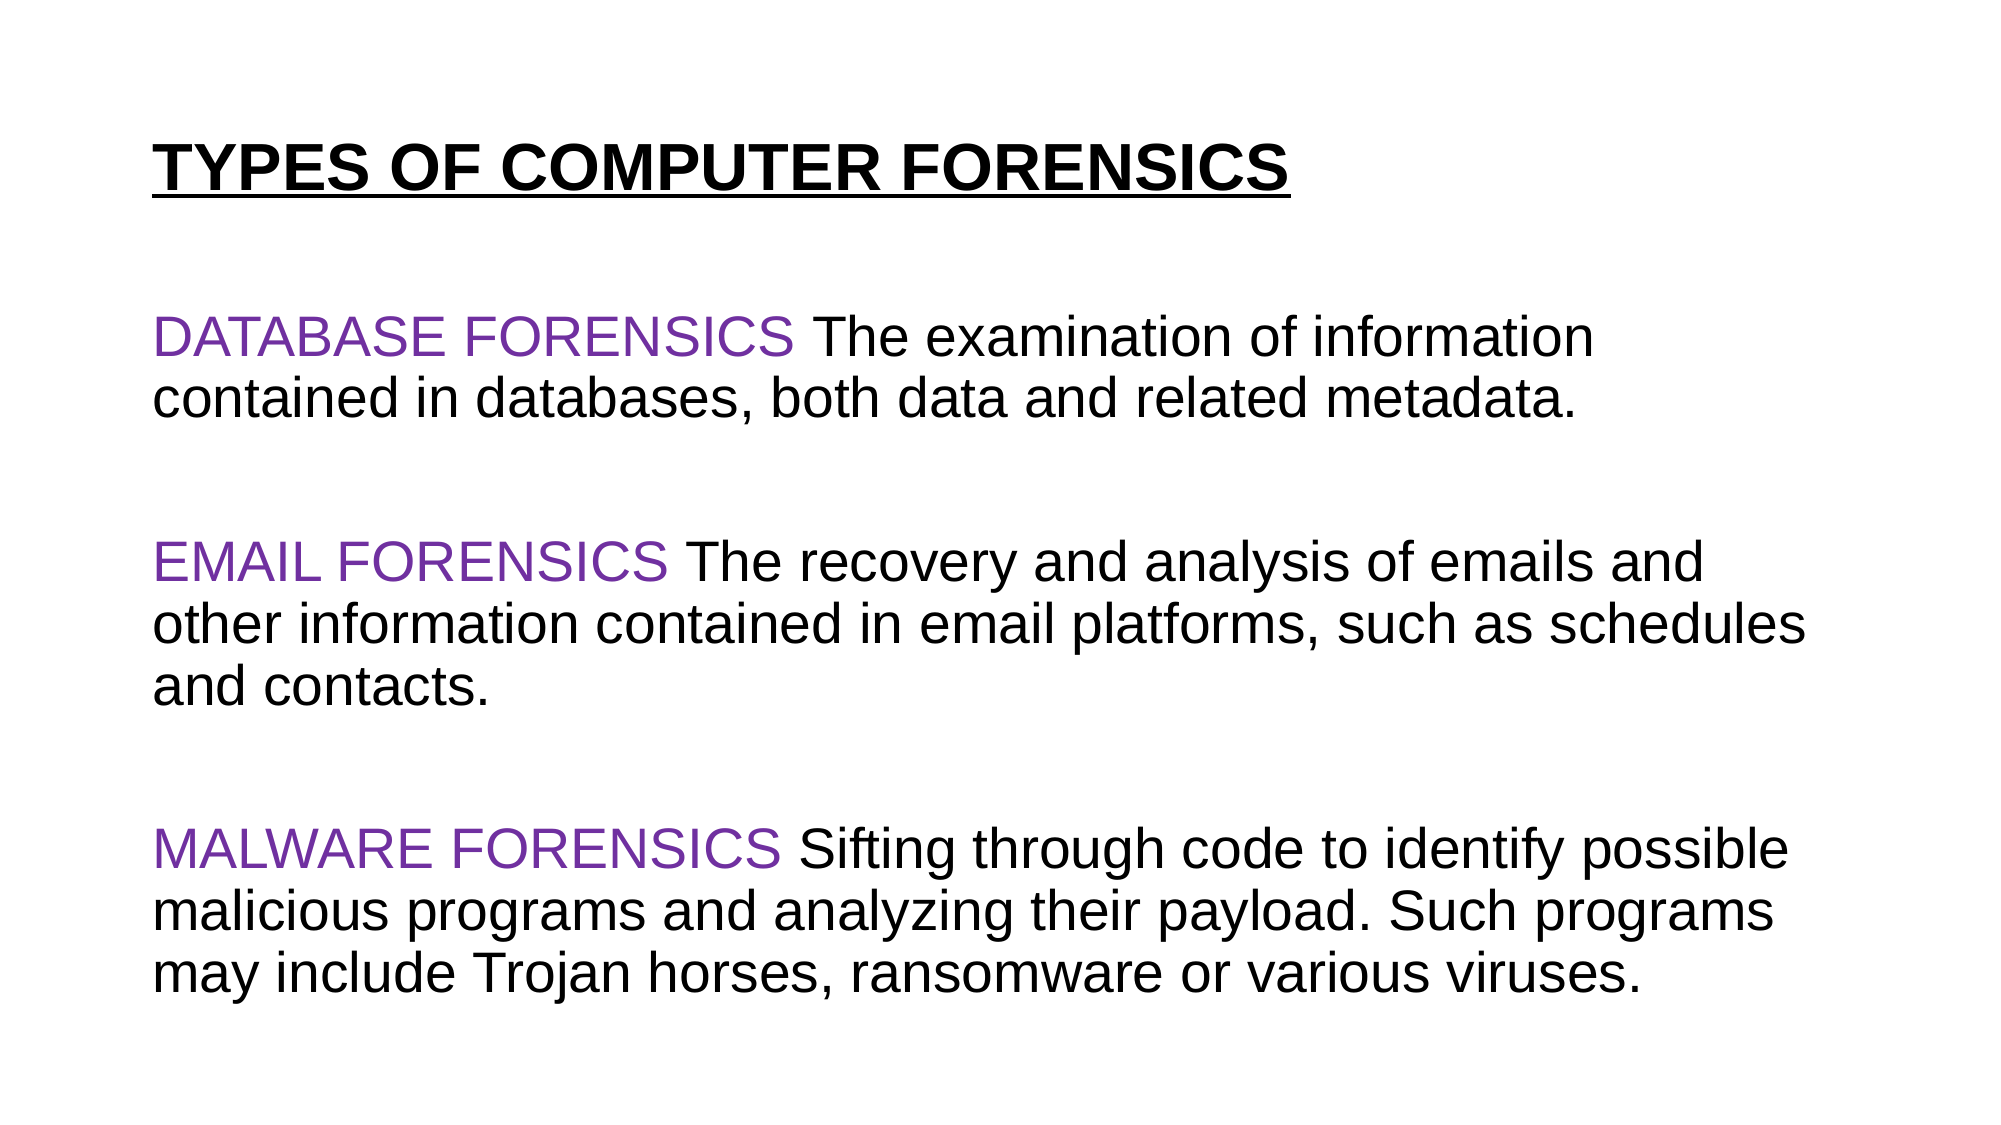

# TYPES OF COMPUTER FORENSICS
DATABASE FORENSICS The examination of information contained in databases, both data and related metadata.

EMAIL FORENSICS The recovery and analysis of emails and other information contained in email platforms, such as schedules and contacts.

MALWARE FORENSICS Sifting through code to identify possible malicious programs and analyzing their payload. Such programs may include Trojan horses, ransomware or various viruses.